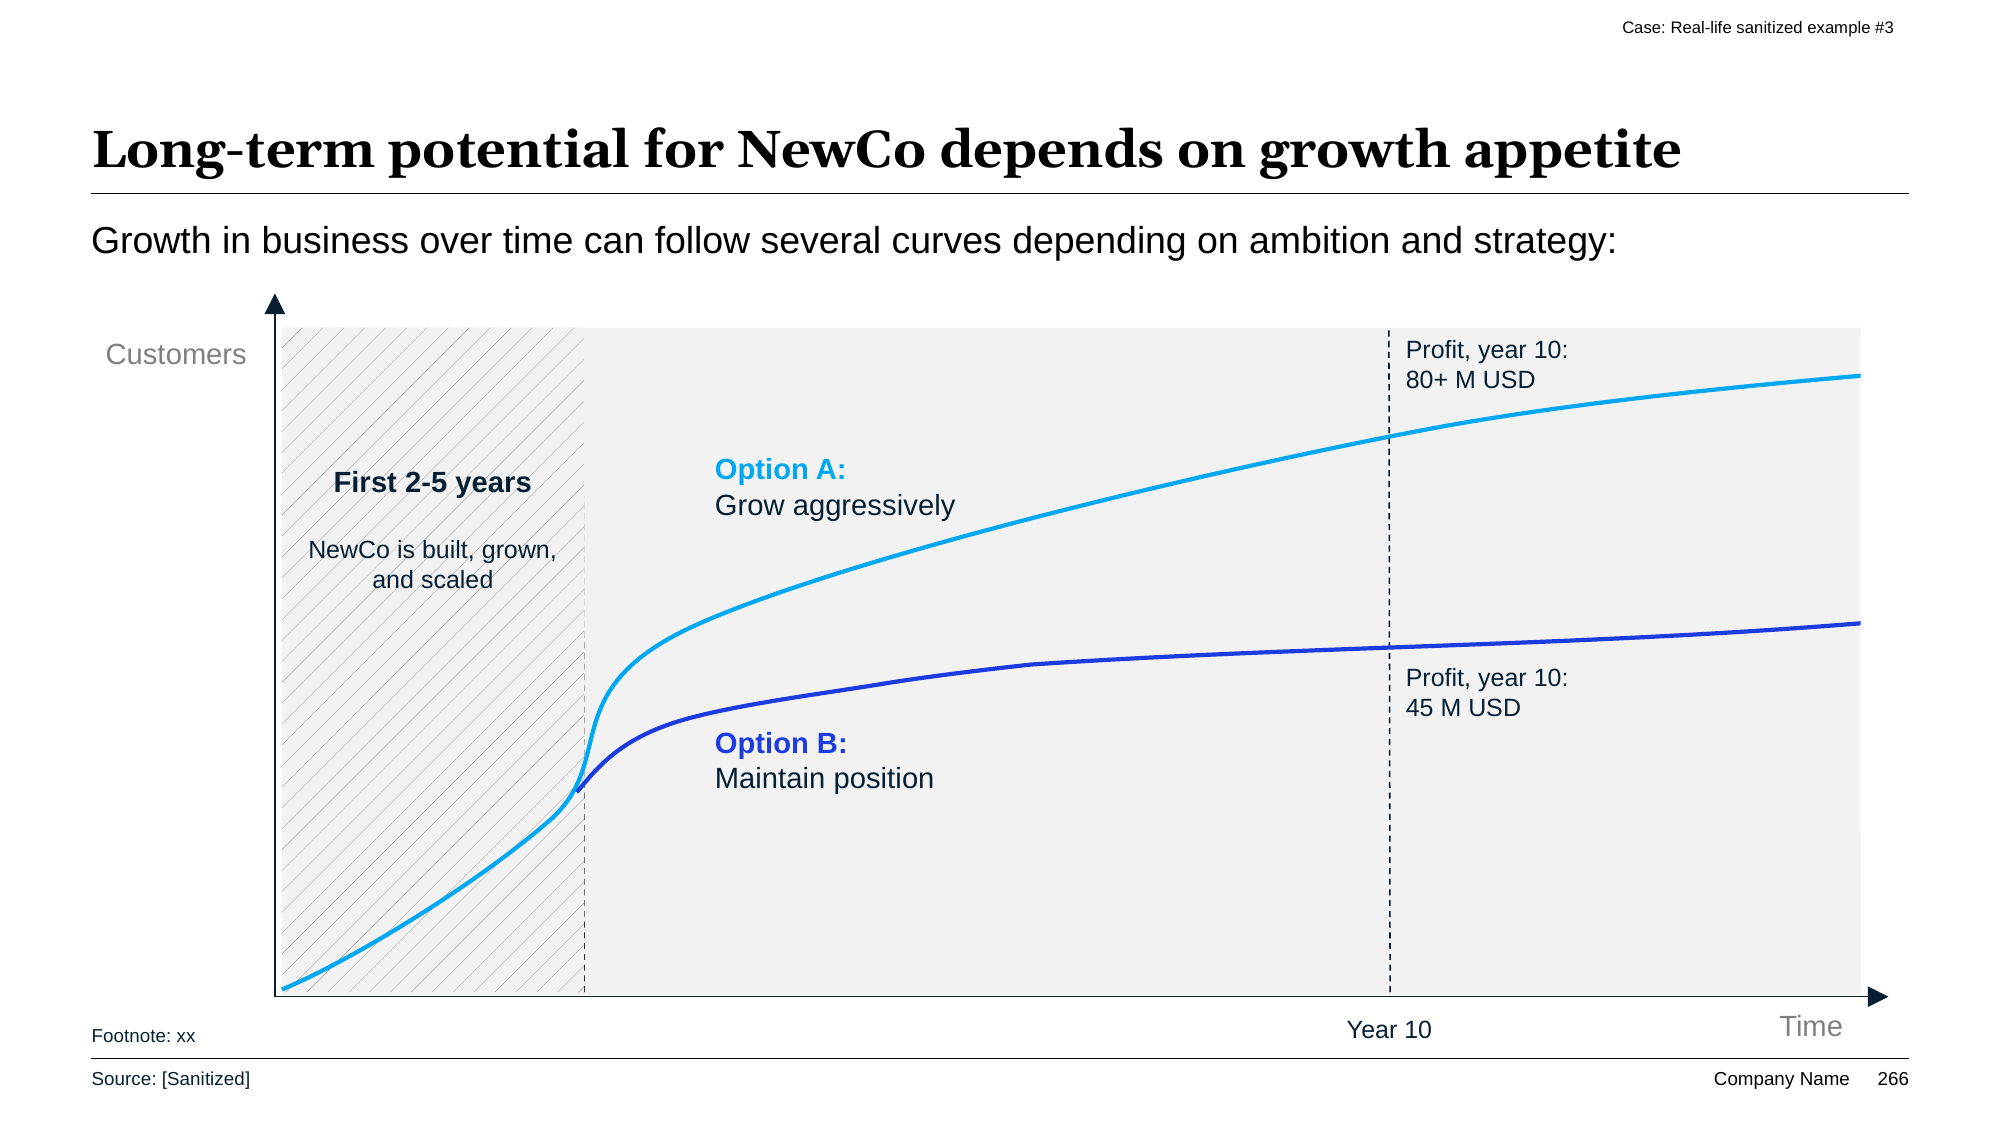

Case: Real-life sanitized example #3
# Long-term potential for NewCo depends on growth appetite
Growth in business over time can follow several curves depending on ambition and strategy:
Profit, year 10:
80+ M USD
Customers

First 2-5 years

NewCo is built, grown, and scaled

Option A:
Grow aggressively

Profit, year 10:
45 M USD
Option B:
Maintain position
Time
Footnote: xx
Year 10
Source: [Sanitized]